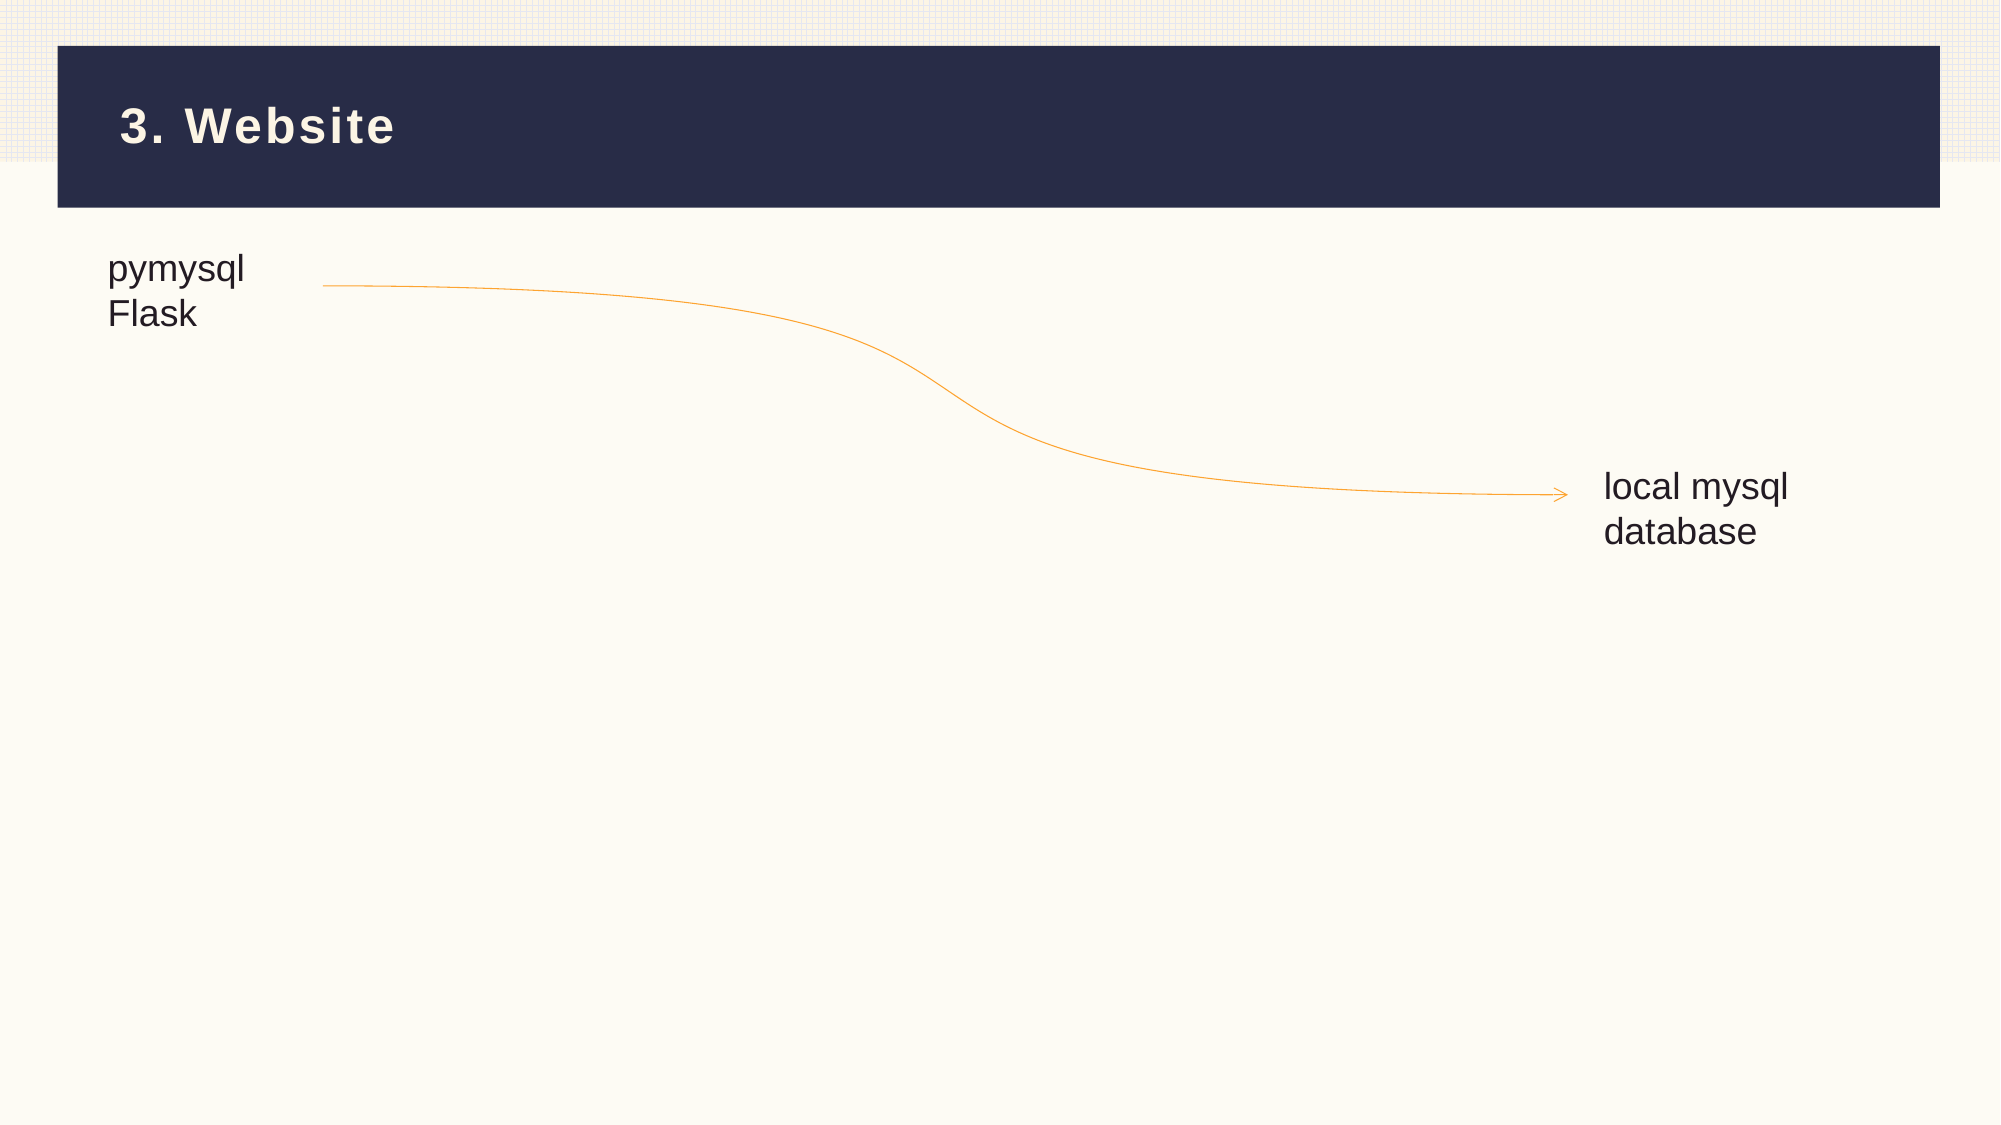

# 3. Website
pymysql
Flask
local mysql database